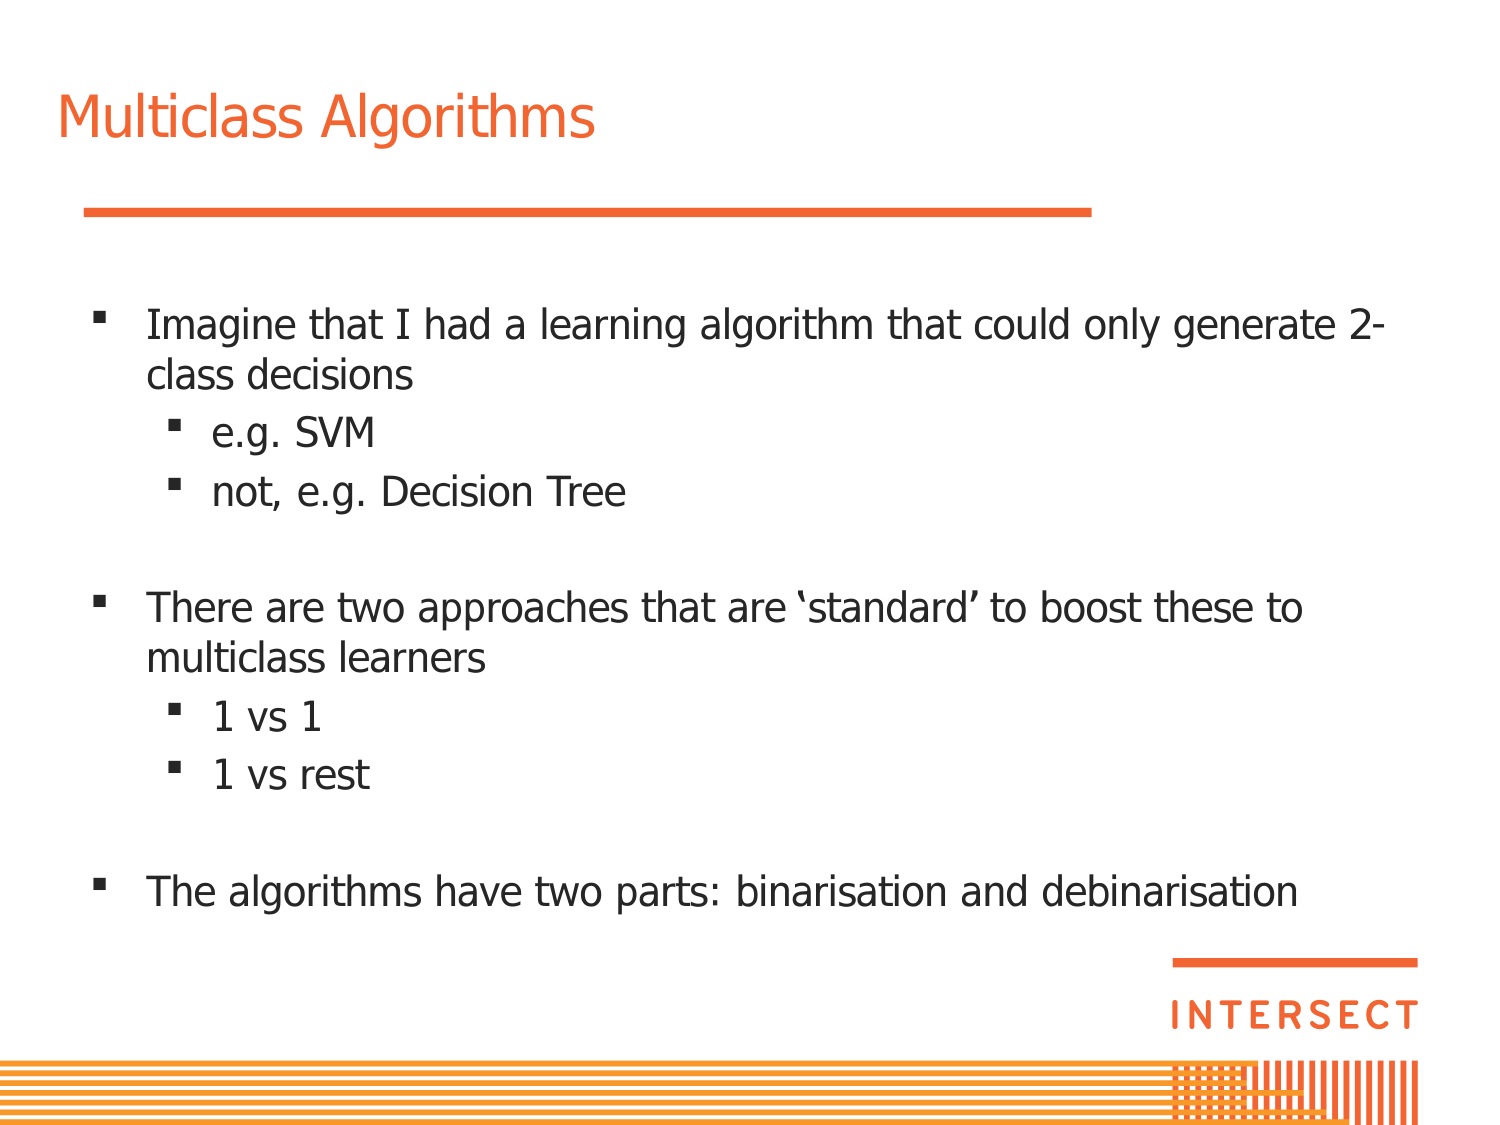

# Multiclass Algorithms

Imagine that I had a learning algorithm that could only generate 2-class decisions
e.g. SVM
not, e.g. Decision Tree

There are two approaches that are ‘standard’ to boost these to multiclass learners
1 vs 1
1 vs rest

The algorithms have two parts: binarisation and debinarisation